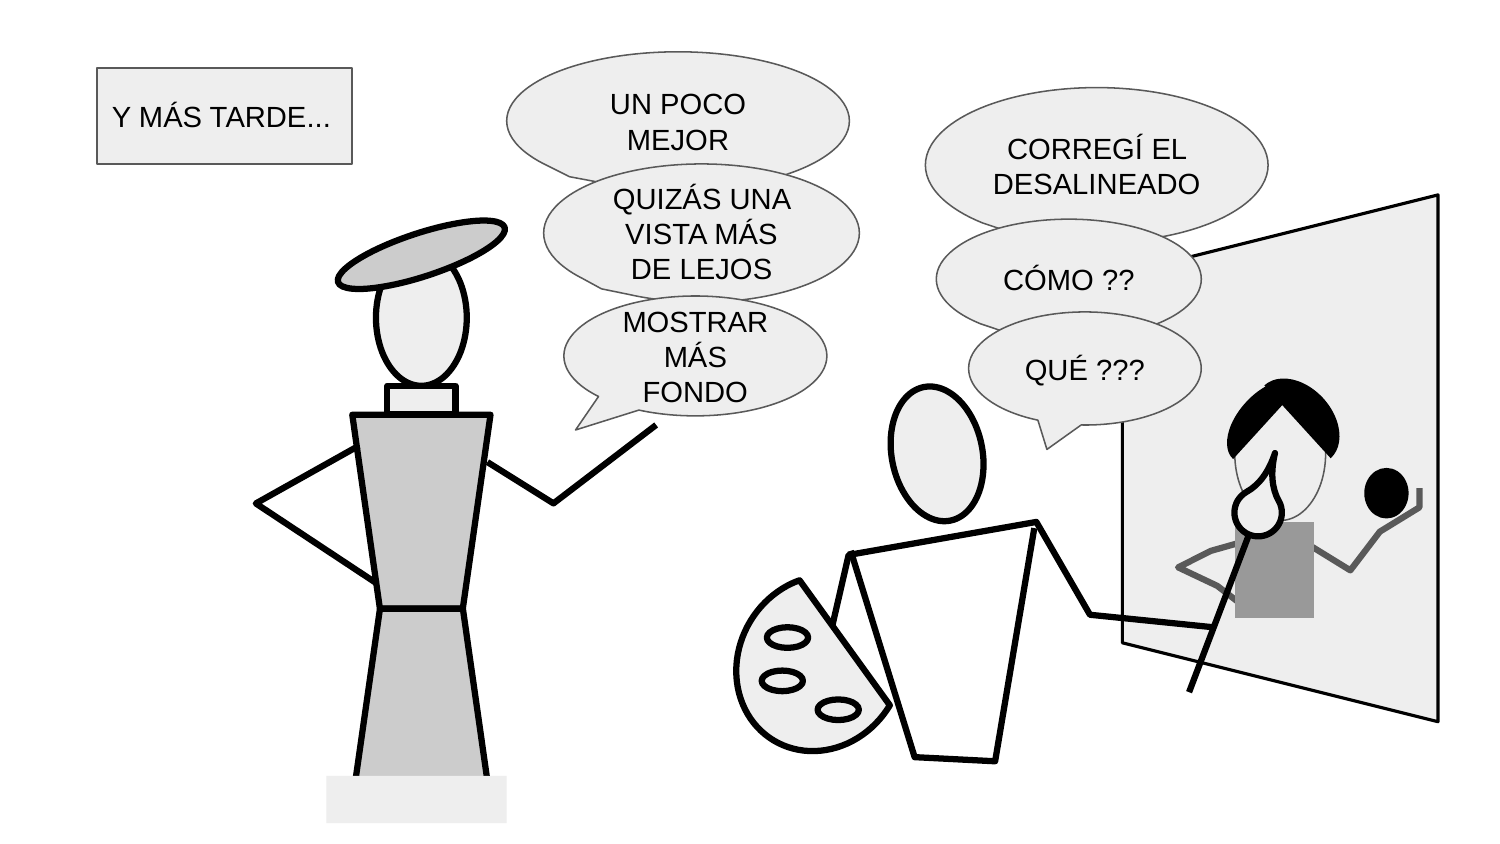

UN POCO MEJOR
Y MÁS TARDE...
CORREGÍ EL DESALINEADO
QUIZÁS UNA VISTA MÁS DE LEJOS
CÓMO ??

MOSTRAR MÁS FONDO

QUÉ ???